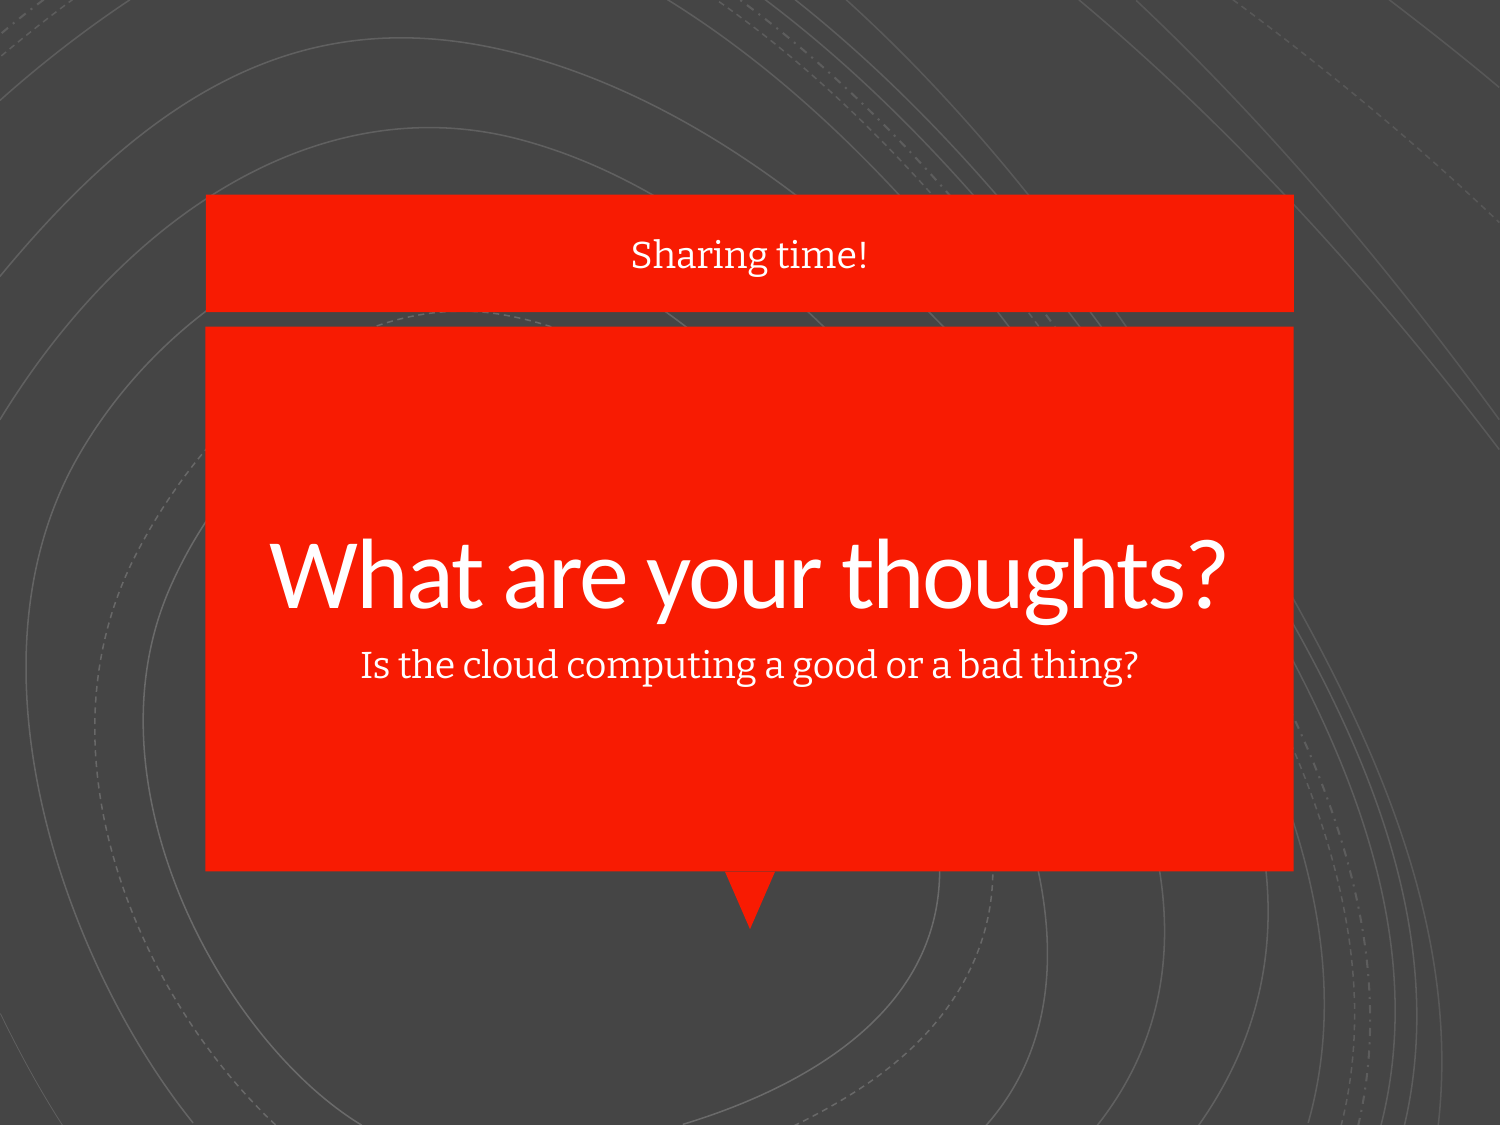

Sharing time!

# What are your thoughts?
Is the cloud computing a good or a bad thing?